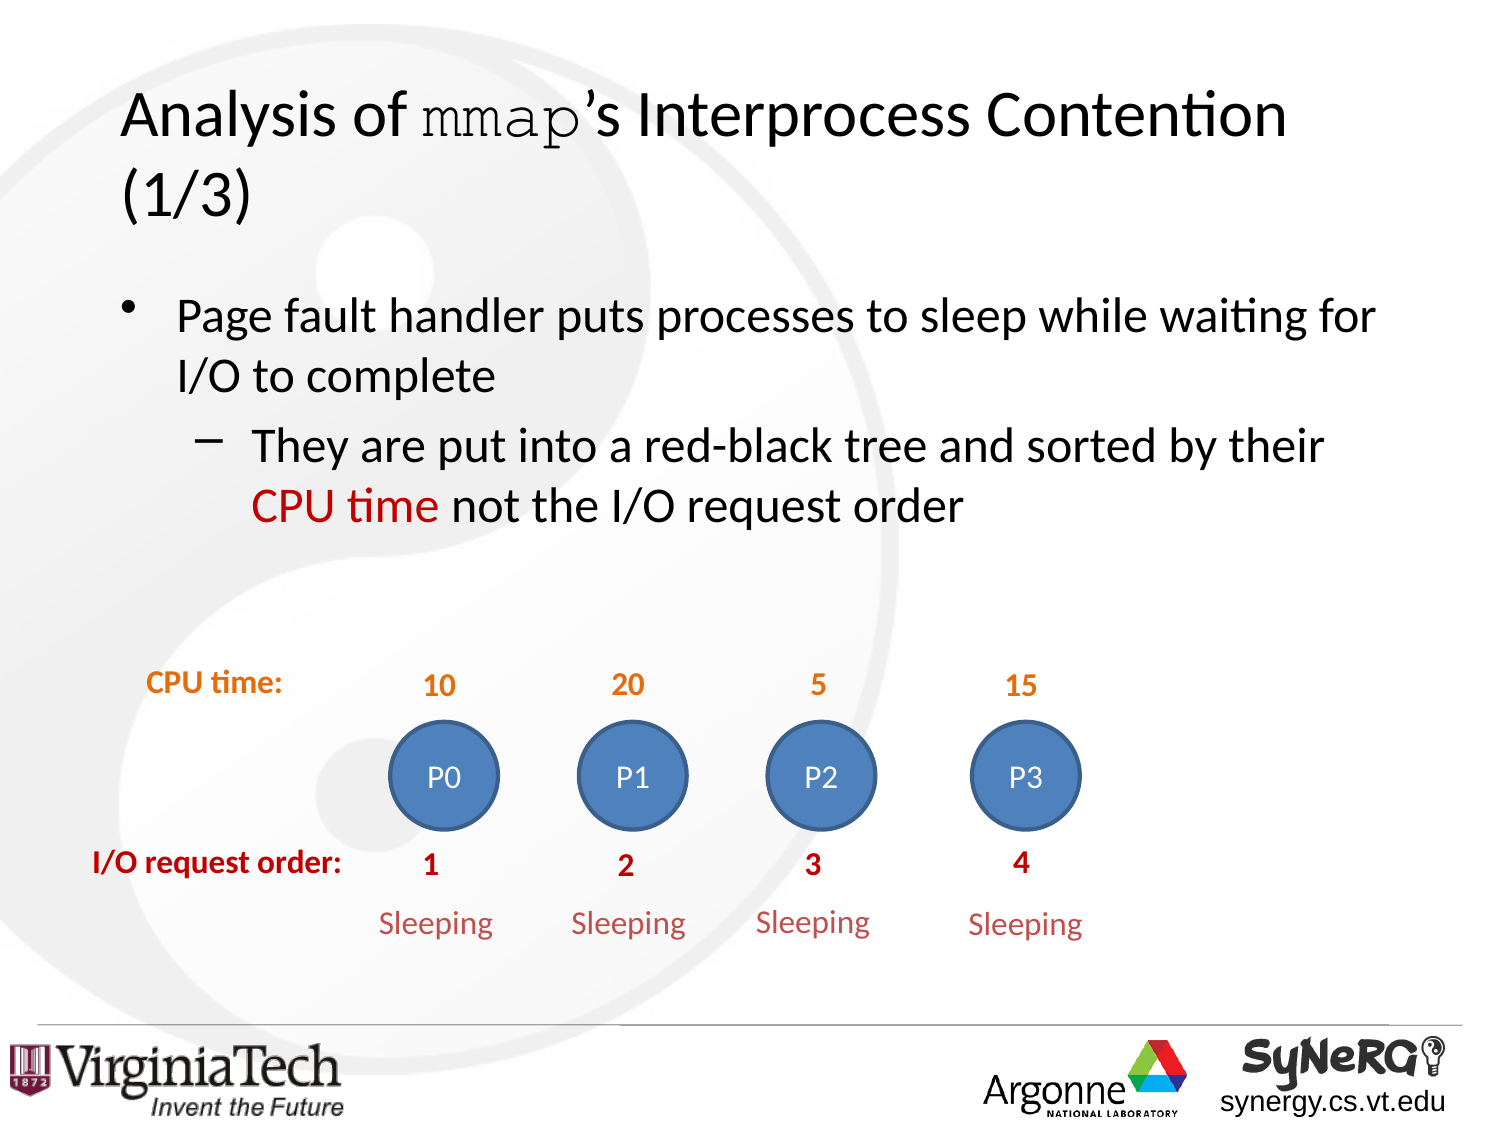

# Analysis of mmap’s Interprocess Contention (1/3)
Page fault handler puts processes to sleep while waiting for I/O to complete
They are put into a red-black tree and sorted by their CPU time not the I/O request order
CPU time:
5
20
10
15
P0
P1
P2
P3
4
I/O request order:
1
3
2
Sleeping
Sleeping
Sleeping
Sleeping